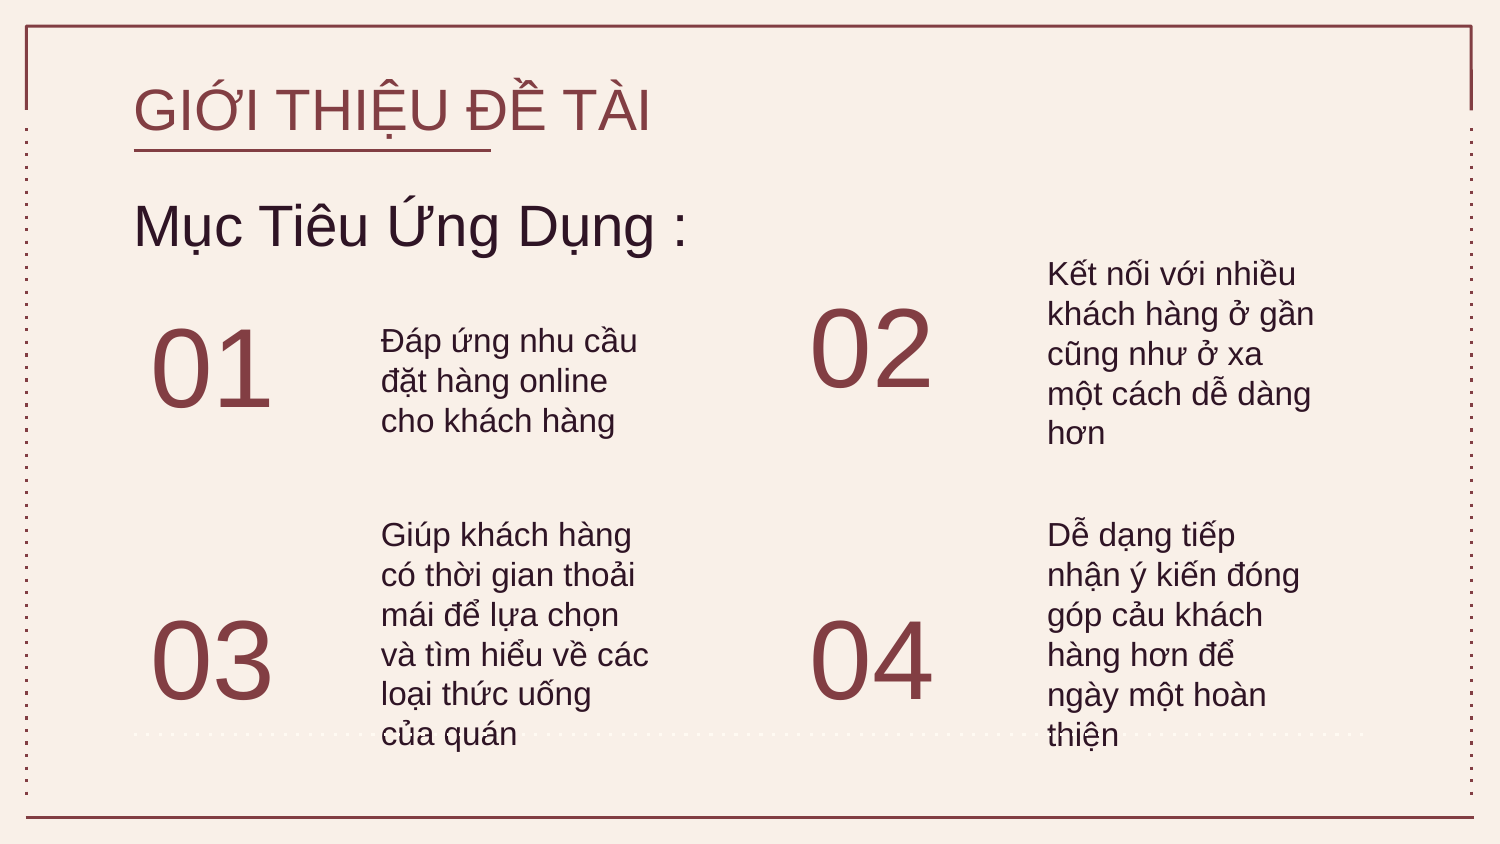

# GIỚI THIỆU ĐỀ TÀI
Mục Tiêu Ứng Dụng :
02
Đáp ứng nhu cầu đặt hàng online cho khách hàng
Kết nối với nhiều khách hàng ở gần cũng như ở xa một cách dễ dàng hơn
01
Giúp khách hàng có thời gian thoải mái để lựa chọn và tìm hiểu về các loại thức uống của quán
Dễ dạng tiếp nhận ý kiến đóng góp cảu khách hàng hơn để ngày một hoàn thiện
03
04